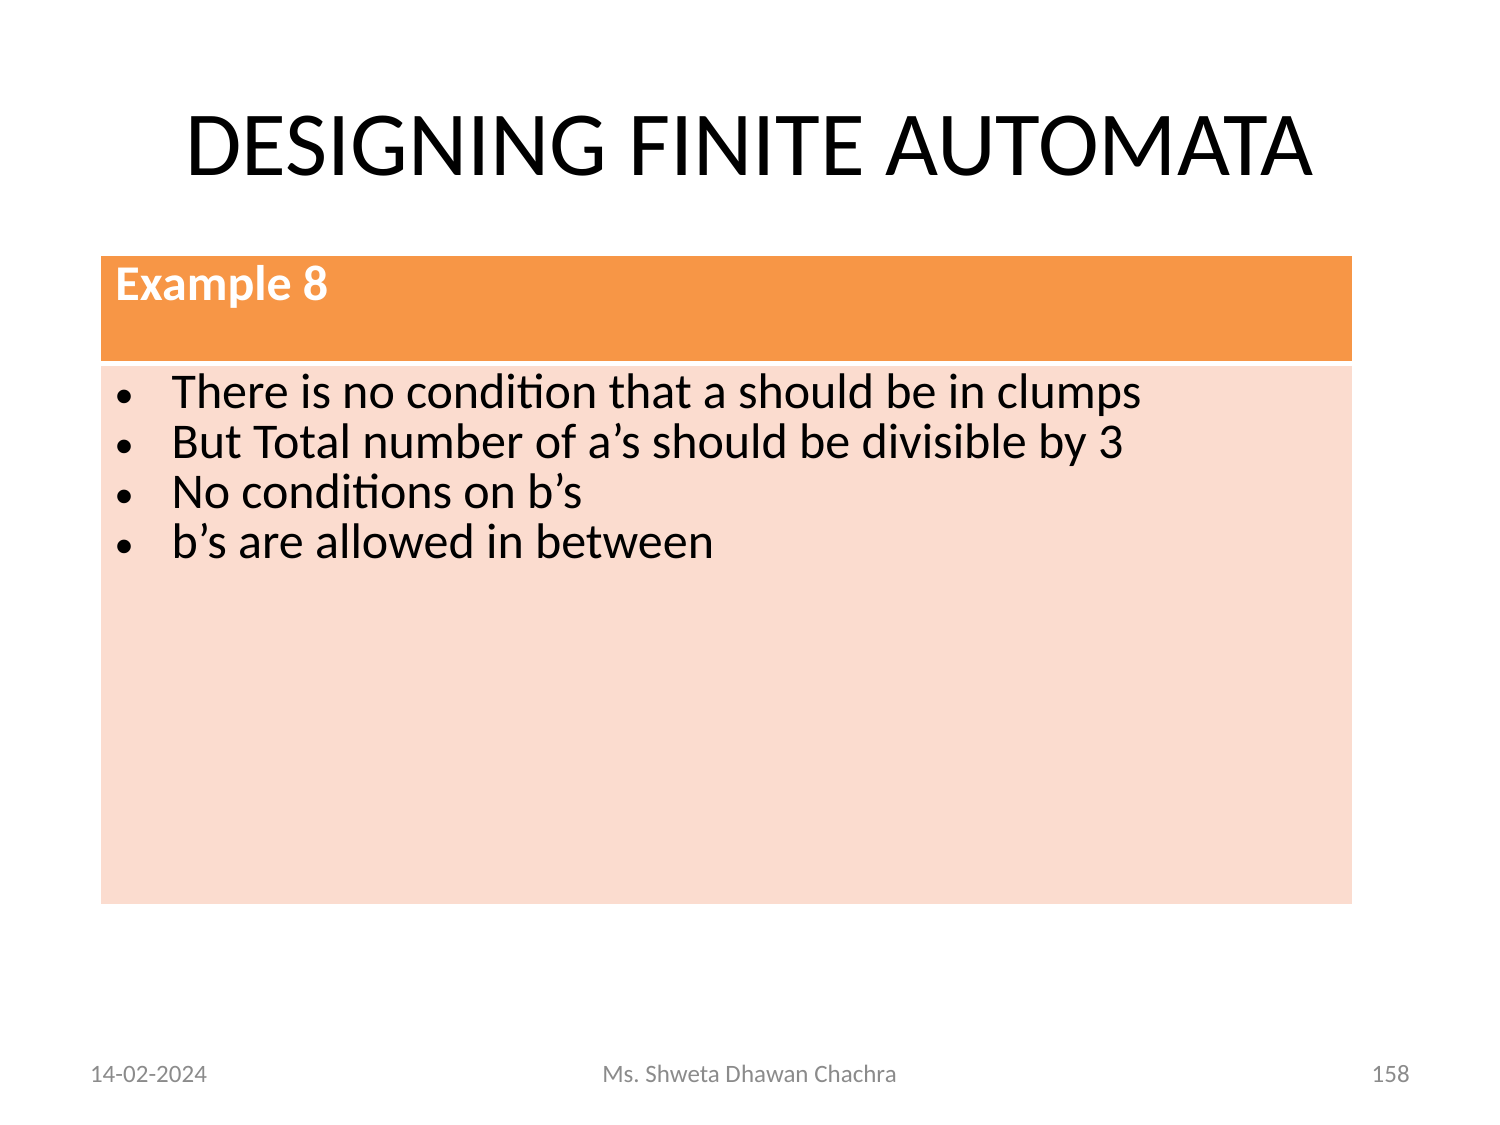

# DESIGNING FINITE AUTOMATA
| Example 8 |
| --- |
| There is no condition that a should be in clumps But Total number of a’s should be divisible by 3 No conditions on b’s b’s are allowed in between |
14-02-2024
Ms. Shweta Dhawan Chachra
158